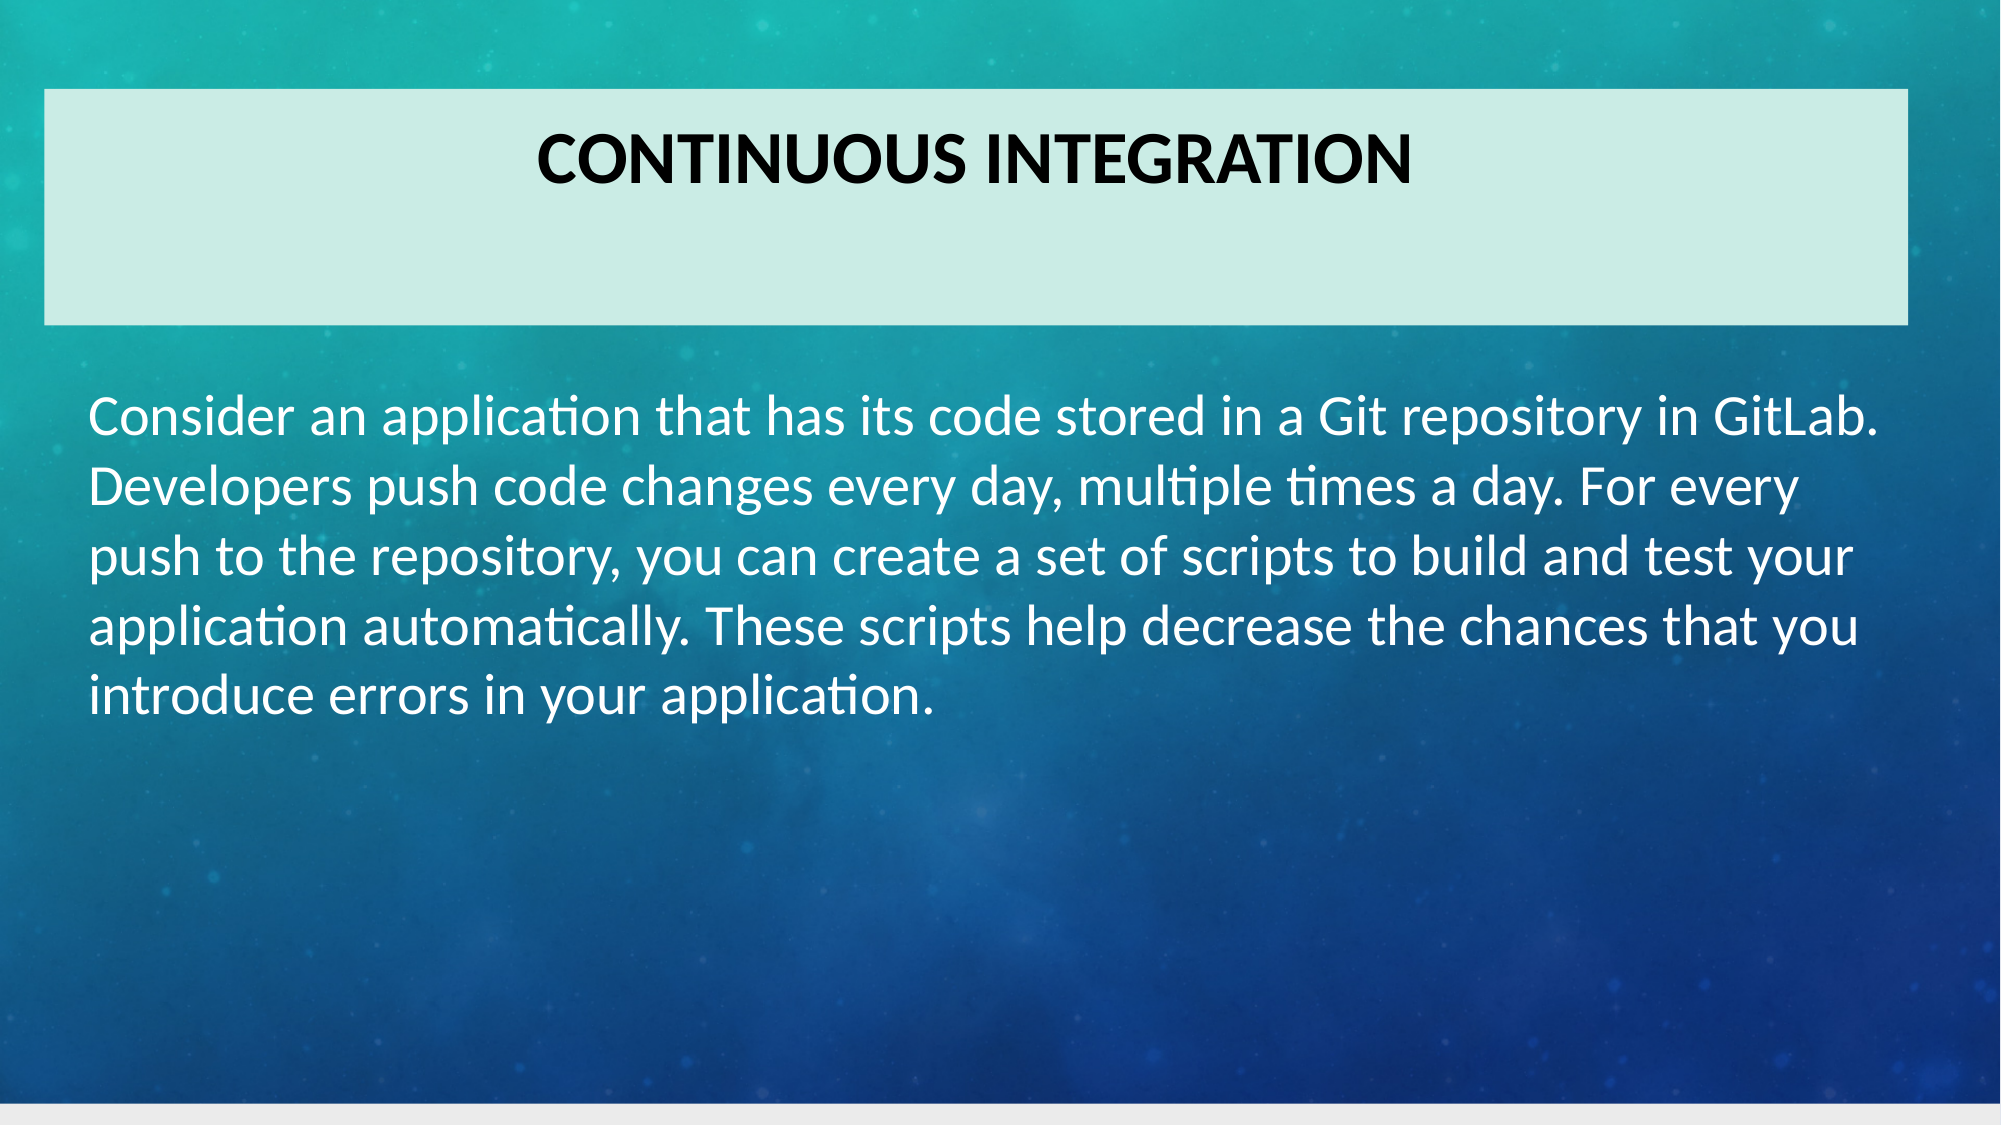

# Continuous Integration

Consider an application that has its code stored in a Git repository in GitLab. Developers push code changes every day, multiple times a day. For every push to the repository, you can create a set of scripts to build and test your application automatically. These scripts help decrease the chances that you introduce errors in your application.